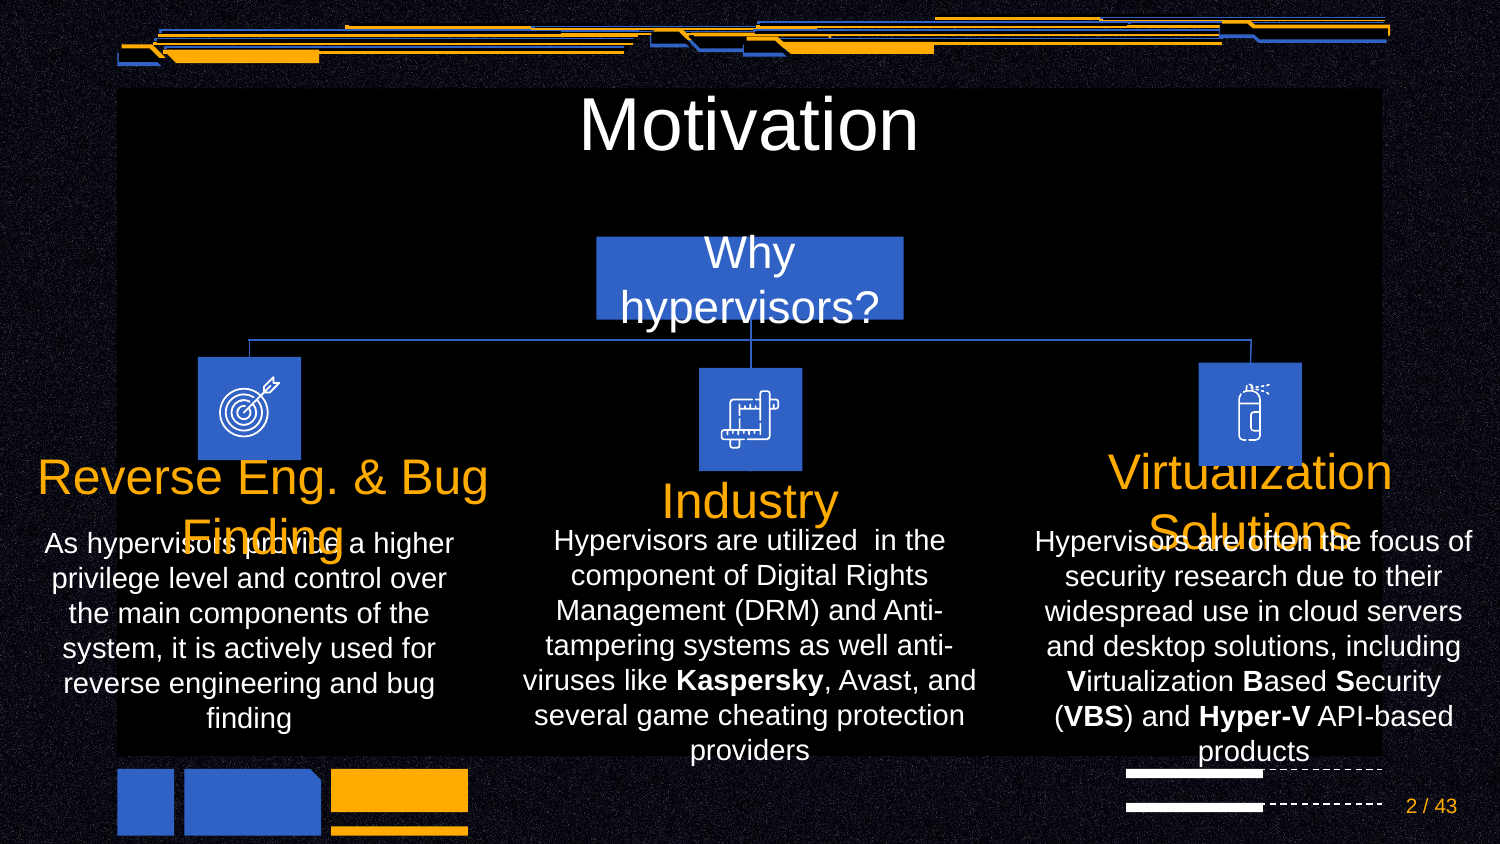

# Motivation
Why hypervisors?

Industry
Virtualization Solutions
Reverse Eng. & Bug Finding
Hypervisors are utilized  in the component of Digital Rights Management (DRM) and Anti-tampering systems as well anti-viruses like Kaspersky, Avast, and several game cheating protection providers
As hypervisors provide a higher privilege level and control over the main components of the system, it is actively used for reverse engineering and bug finding
Hypervisors are often the focus of security research due to their widespread use in cloud servers and desktop solutions, including Virtualization Based Security (VBS) and Hyper-V API-based products
2 / 43